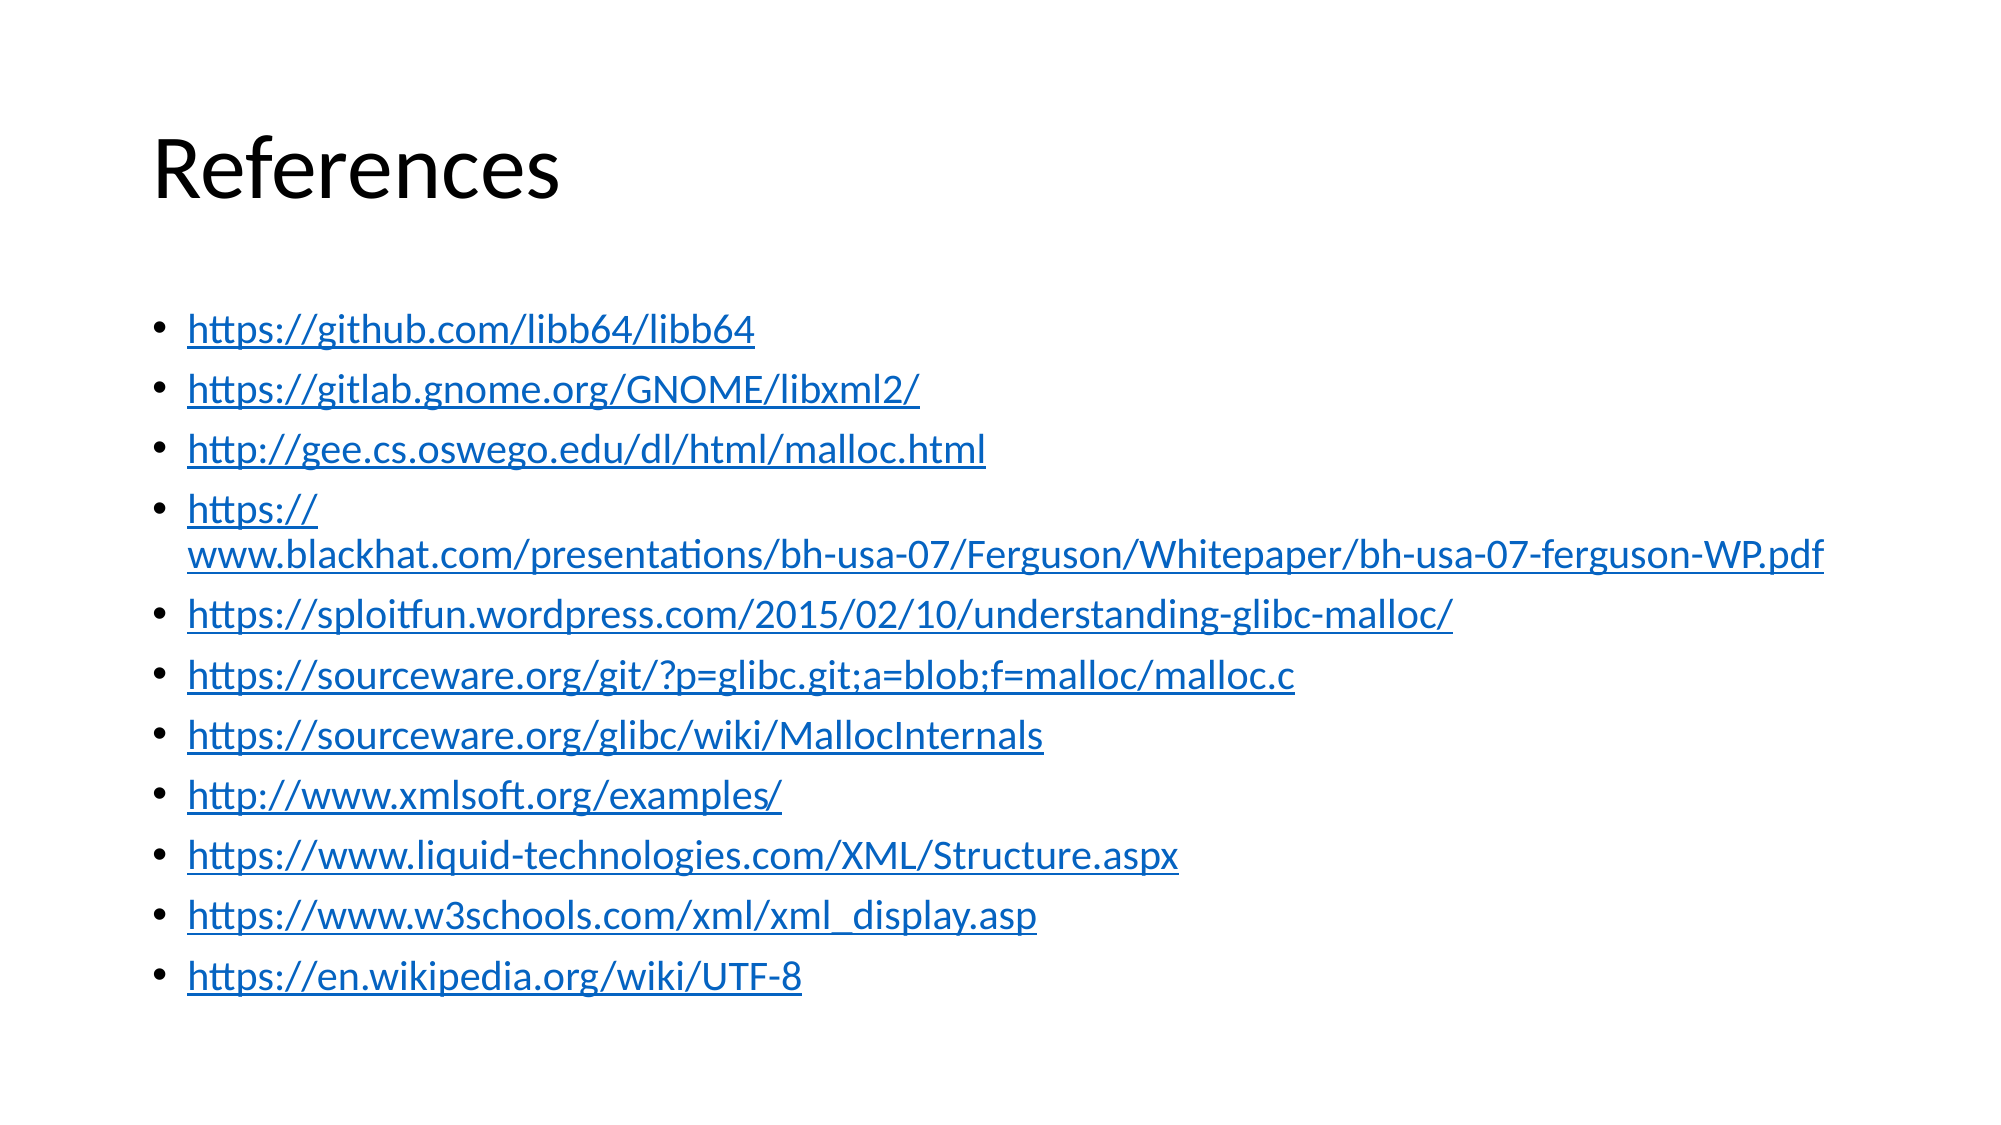

# References
https://github.com/libb64/libb64
https://gitlab.gnome.org/GNOME/libxml2/
http://gee.cs.oswego.edu/dl/html/malloc.html
https://www.blackhat.com/presentations/bh-usa-07/Ferguson/Whitepaper/bh-usa-07-ferguson-WP.pdf
https://sploitfun.wordpress.com/2015/02/10/understanding-glibc-malloc/
https://sourceware.org/git/?p=glibc.git;a=blob;f=malloc/malloc.c
https://sourceware.org/glibc/wiki/MallocInternals
http://www.xmlsoft.org/examples/
https://www.liquid-technologies.com/XML/Structure.aspx
https://www.w3schools.com/xml/xml_display.asp
https://en.wikipedia.org/wiki/UTF-8